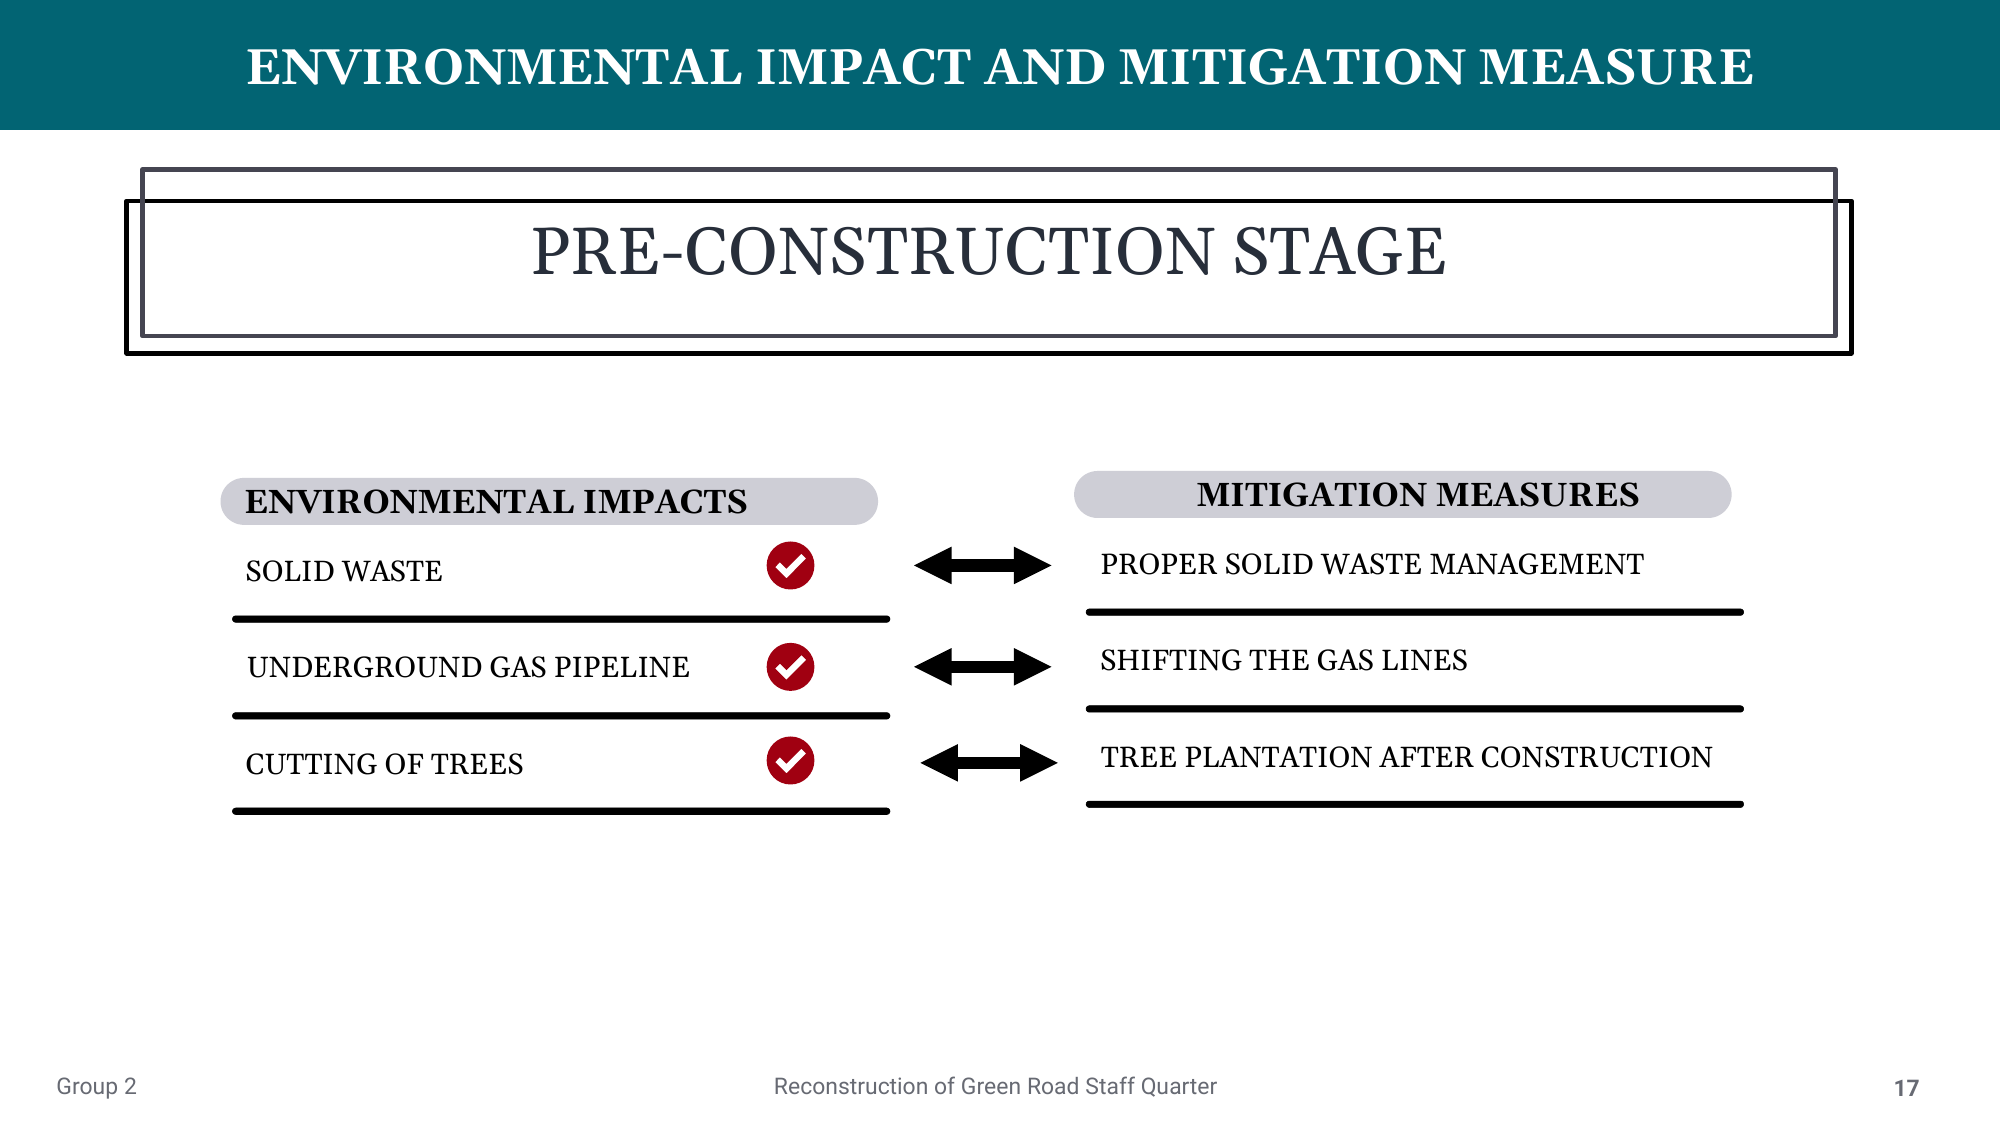

ENVIRONMENTAL IMPACT AND MITIGATION MEASURE

# PRE-CONSTRUCTION STAGE
MITIGATION MEASURES
ENVIRONMENTAL IMPACTS

PROPER SOLID WASTE MANAGEMENT

SOLID WASTE

SHIFTING THE GAS LINES
UNDERGROUND GAS PIPELINE

TREE PLANTATION AFTER CONSTRUCTION
CUTTING OF TREES

Group 2
Reconstruction of Green Road Staff Quarter
17